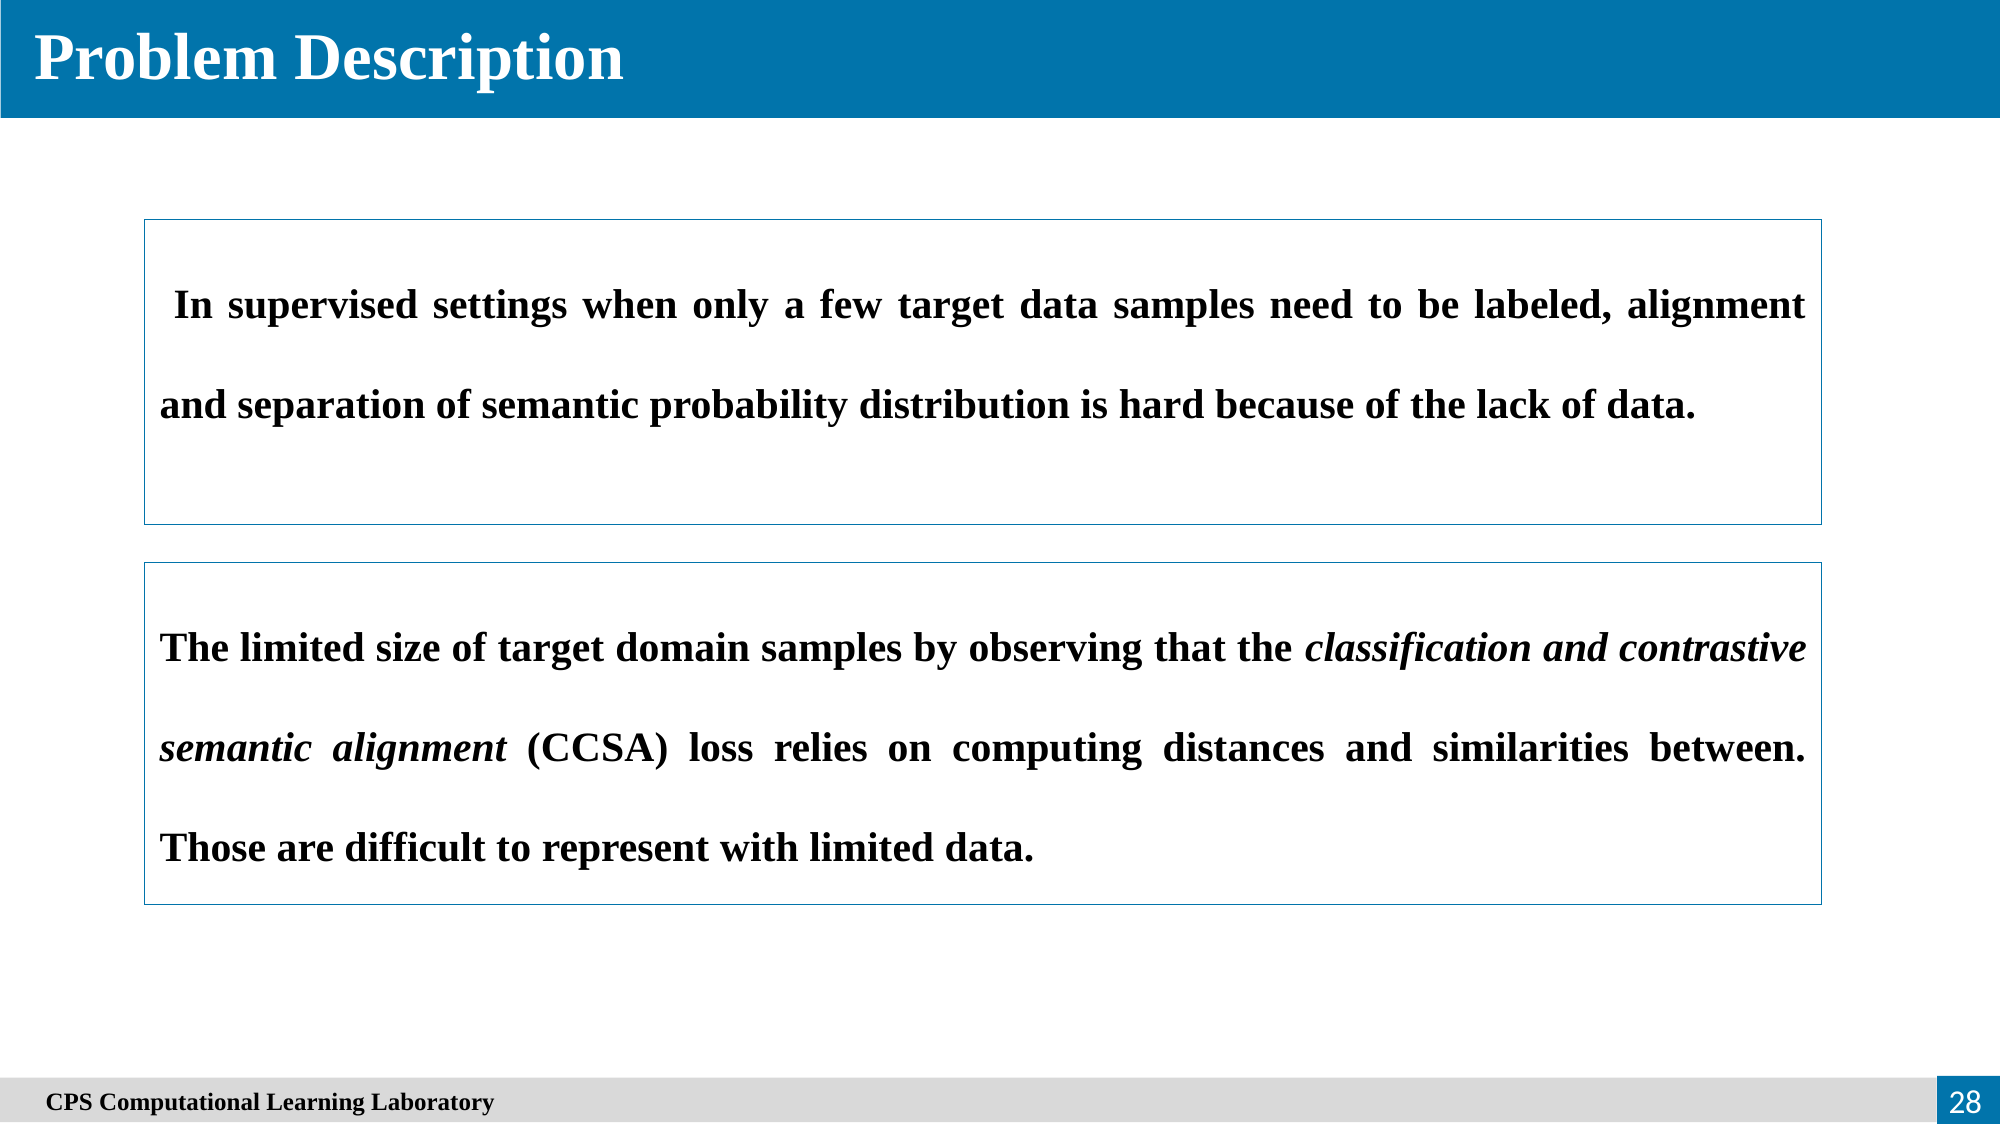

Problem Description
 In supervised settings when only a few target data samples need to be labeled, alignment and separation of semantic probability distribution is hard because of the lack of data.

The limited size of target domain samples by observing that the classification and contrastive semantic alignment (CCSA) loss relies on computing distances and similarities between. Those are difficult to represent with limited data.
28
　CPS Computational Learning Laboratory